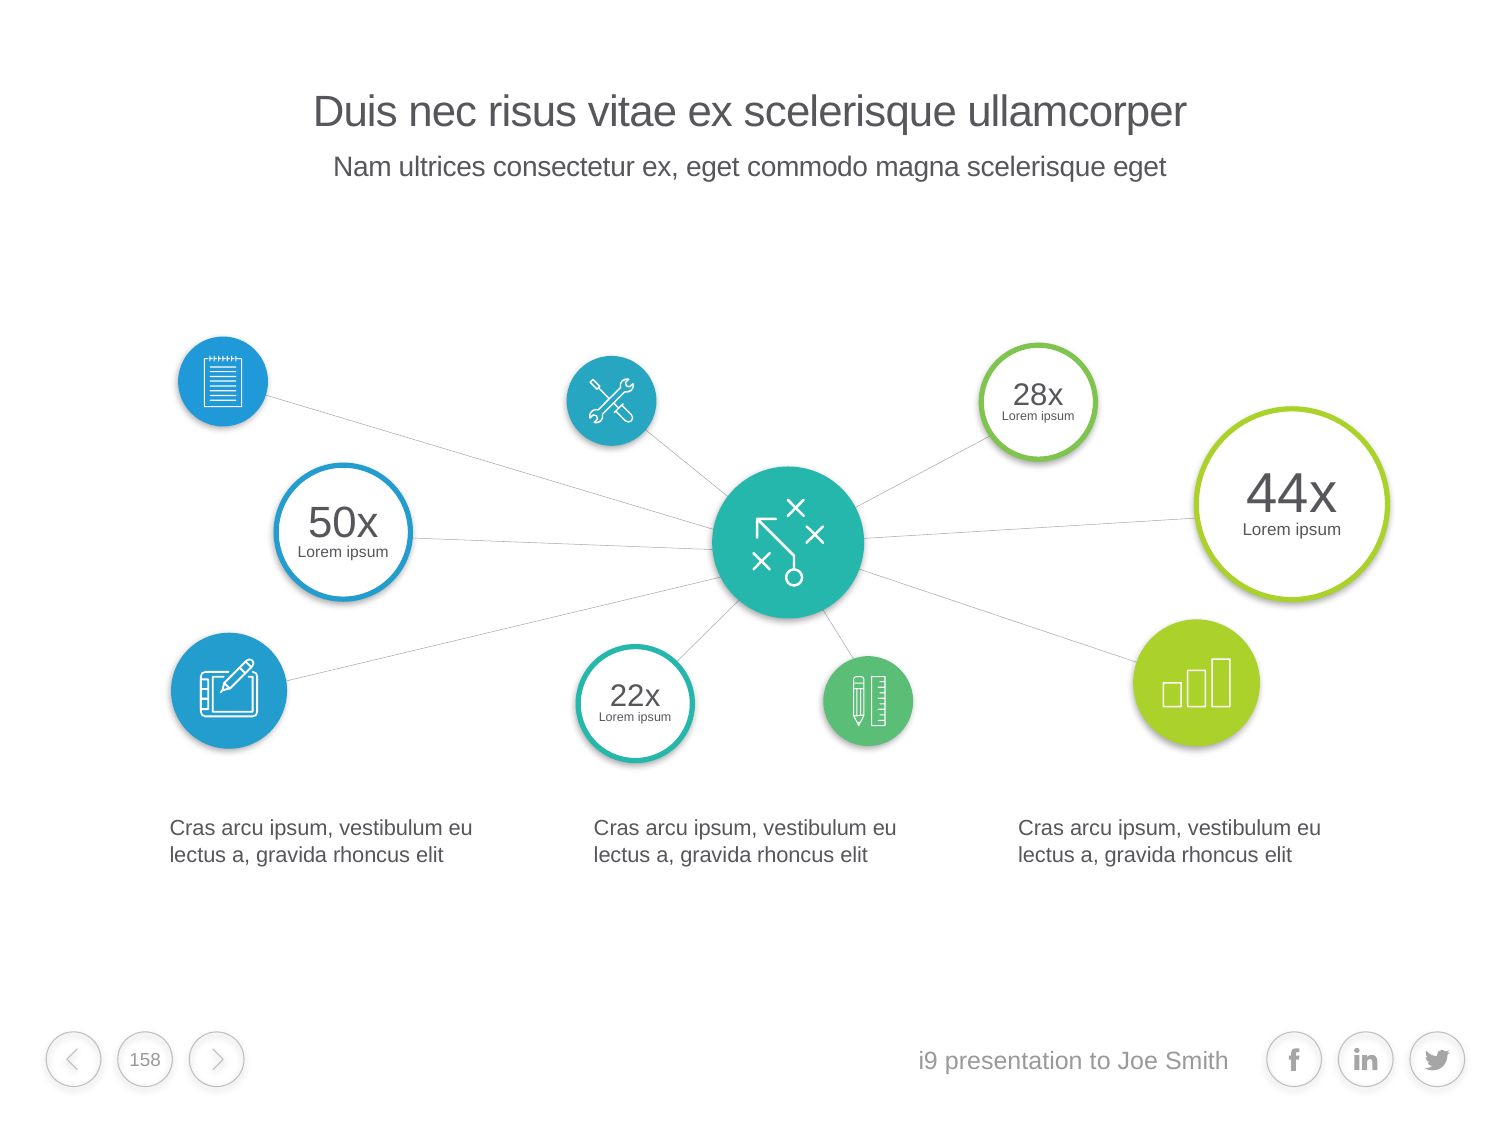

# Duis nec risus vitae ex scelerisque ullamcorper
Nam ultrices consectetur ex, eget commodo magna scelerisque eget

28x
Lorem ipsum

44x
Lorem ipsum
50x
Lorem ipsum

22x
Lorem ipsum

Cras arcu ipsum, vestibulum eu lectus a, gravida rhoncus elit
Cras arcu ipsum, vestibulum eu lectus a, gravida rhoncus elit
Cras arcu ipsum, vestibulum eu lectus a, gravida rhoncus elit